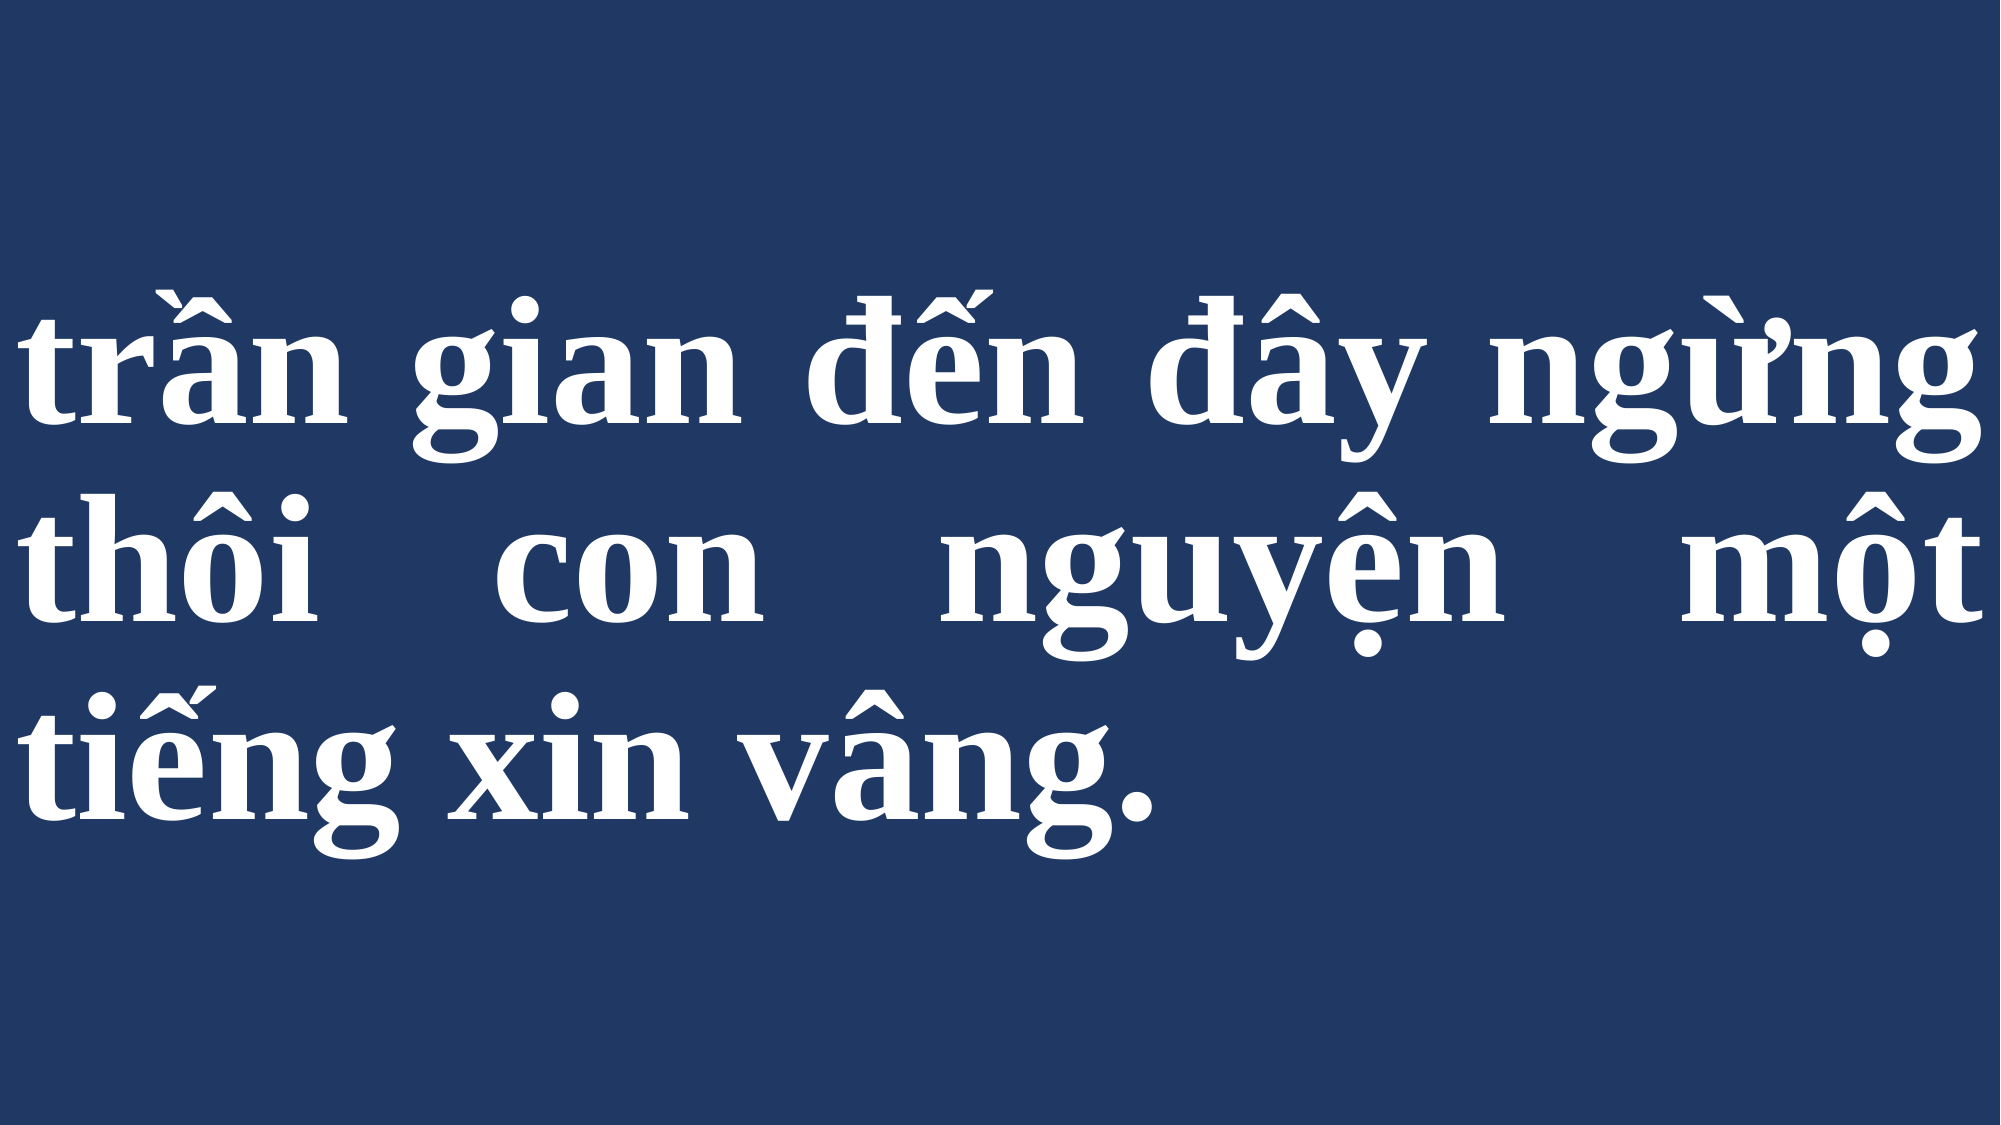

# trần gian đến đây ngừng thôi con nguyện một tiếng xin vâng.